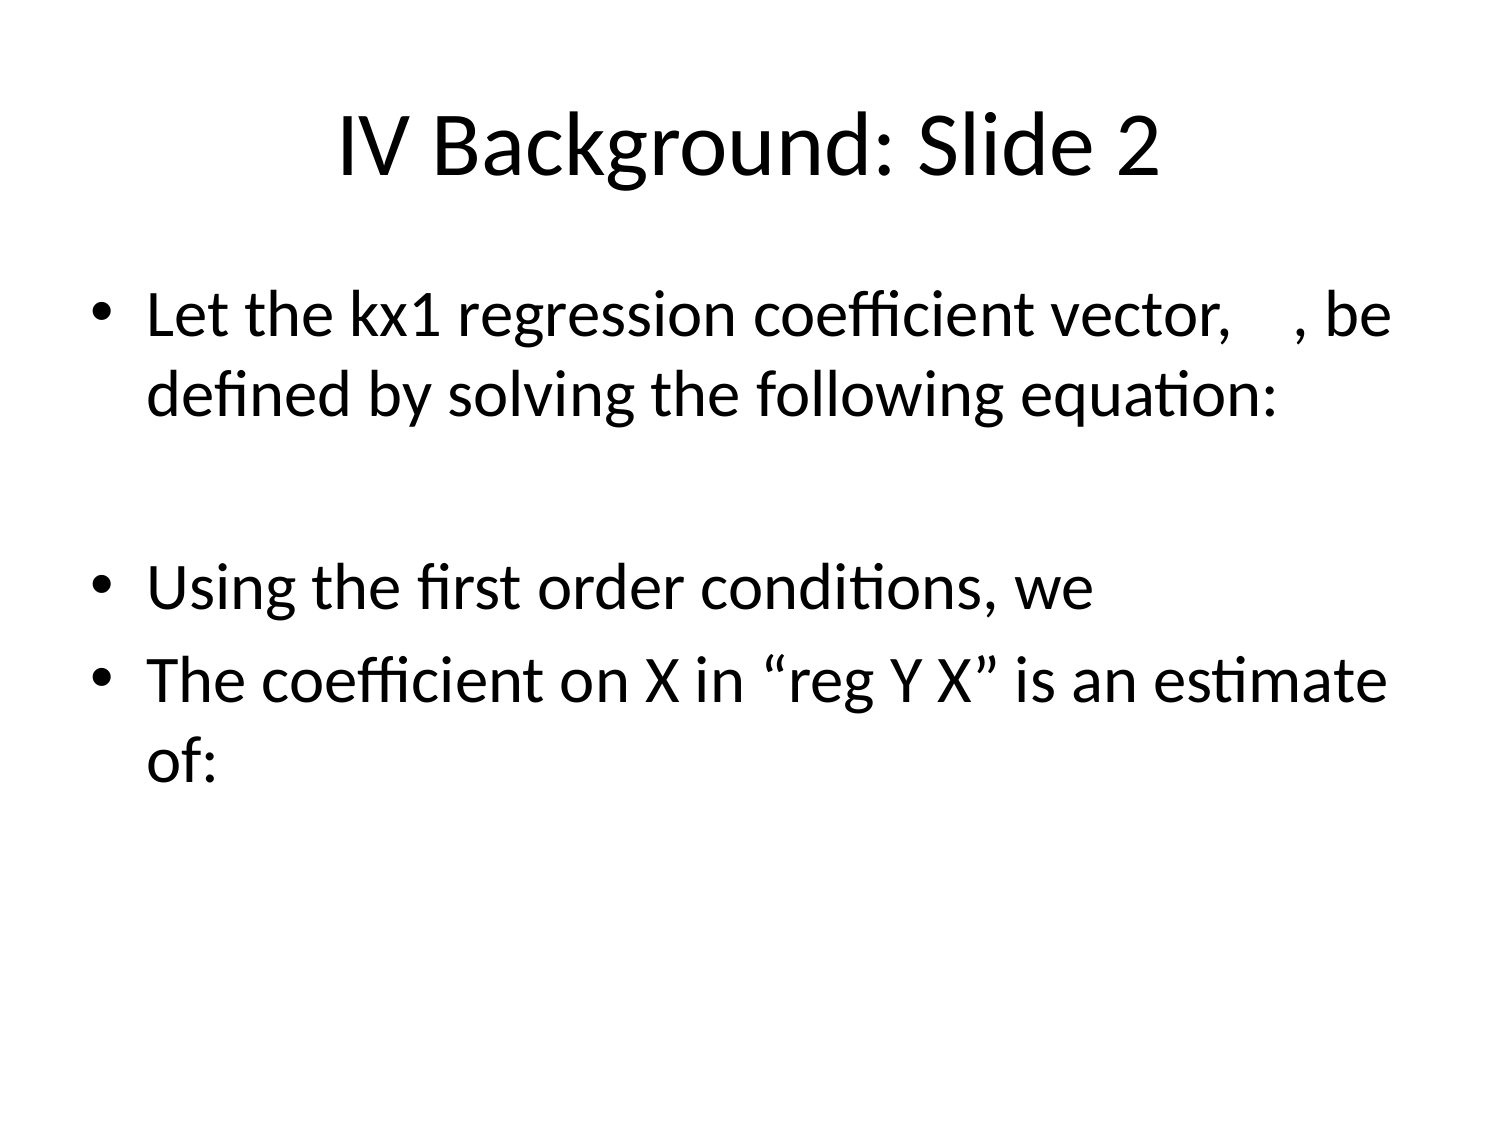

# IV Background: Slide 2
Let the kx1 regression coefficient vector,    , be defined by solving the following equation:

Using the first order conditions, we
The coefficient on X in “reg Y X” is an estimate of: